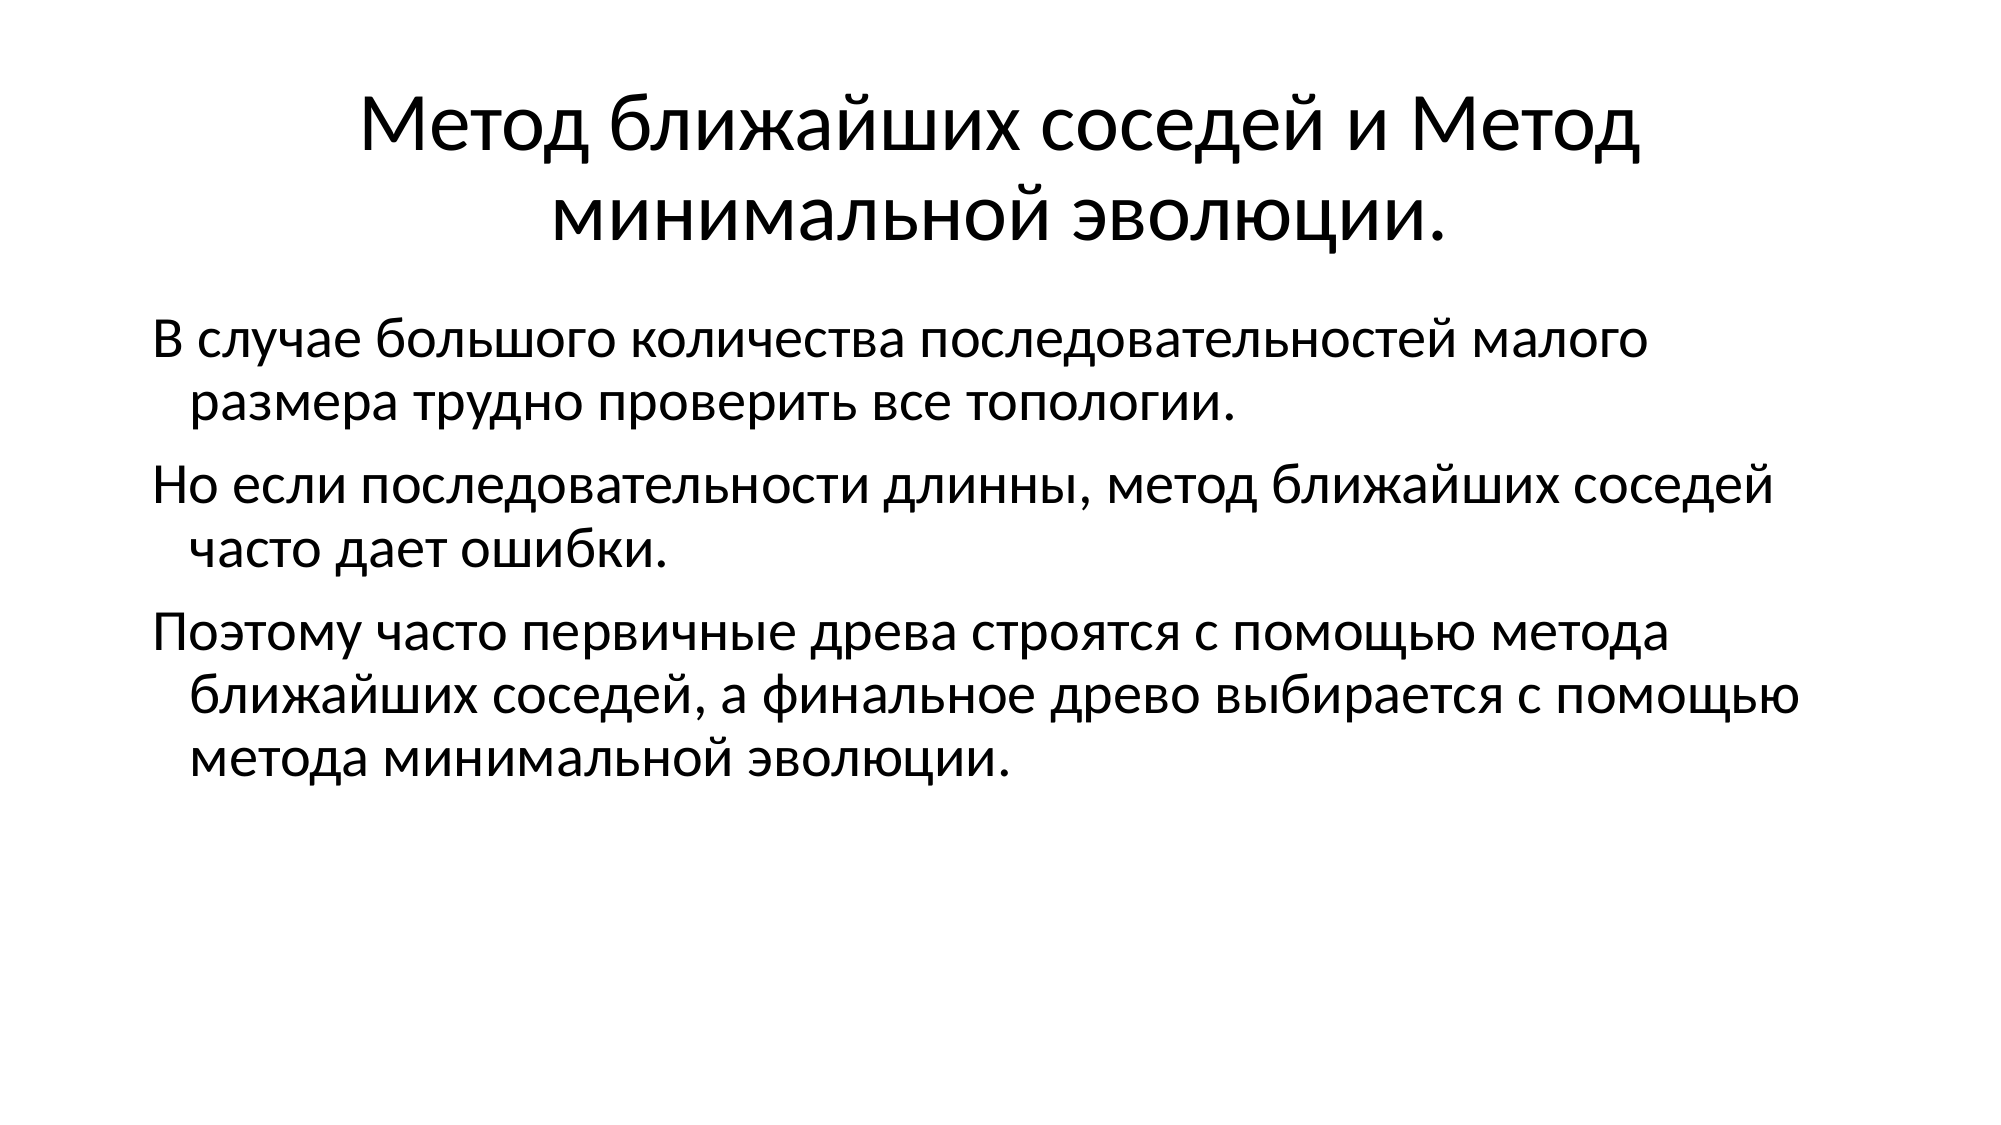

# Метод ближайших соседей и Метод минимальной эволюции.
В случае большого количества последовательностей малого размера трудно проверить все топологии.
Но если последовательности длинны, метод ближайших соседей часто дает ошибки.
Поэтому часто первичные древа строятся с помощью метода ближайших соседей, а финальное древо выбирается с помощью метода минимальной эволюции.